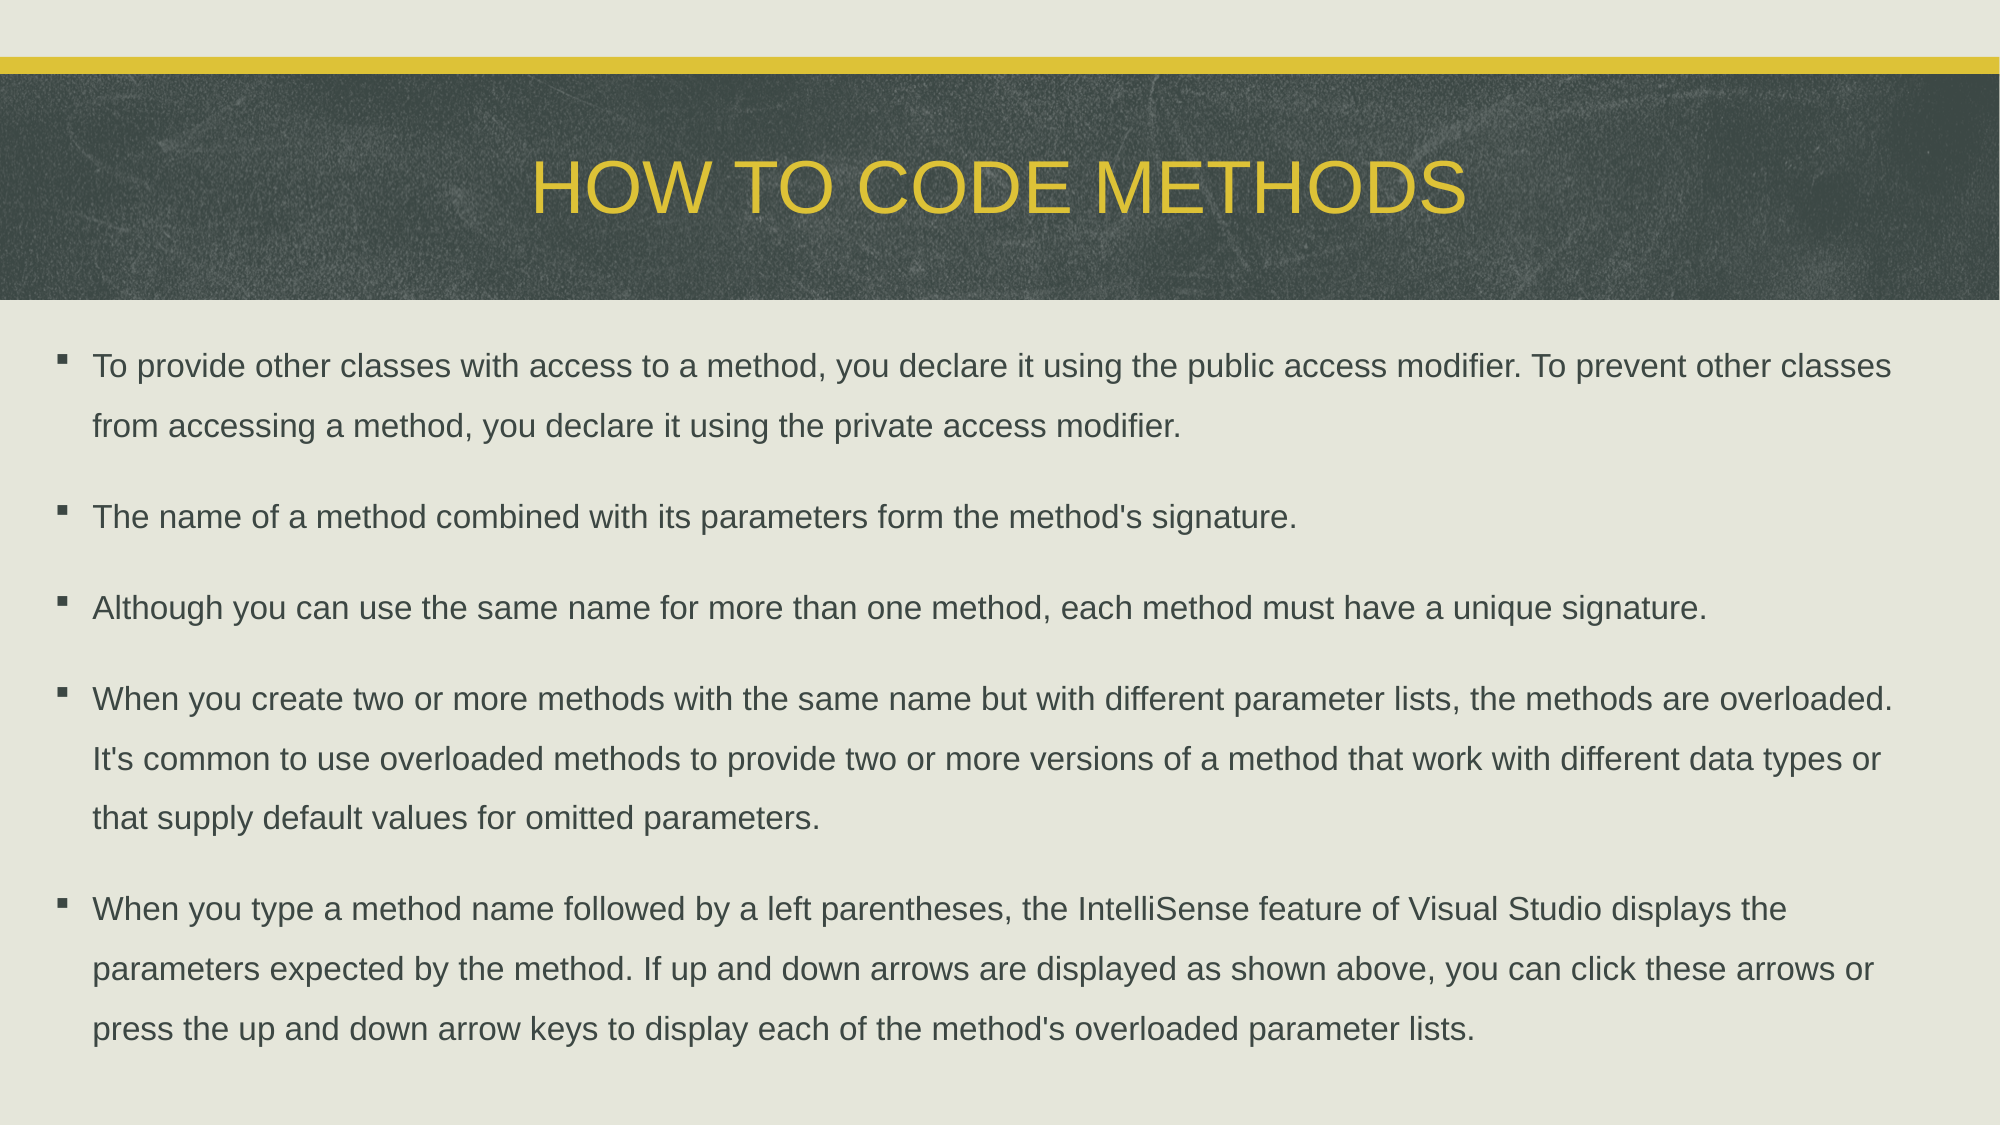

# How to code methods
To provide other classes with access to a method, you declare it using the public access modifier. To prevent other classes from accessing a method, you declare it using the private access modifier.
The name of a method combined with its parameters form the method's signature.
Although you can use the same name for more than one method, each method must have a unique signature.
When you create two or more methods with the same name but with different parameter lists, the methods are overloaded. It's common to use overloaded methods to provide two or more versions of a method that work with different data types or that supply default values for omitted parameters.
When you type a method name followed by a left parentheses, the IntelliSense feature of Visual Studio displays the parameters expected by the method. If up and down arrows are displayed as shown above, you can click these arrows or press the up and down arrow keys to display each of the method's overloaded parameter lists.